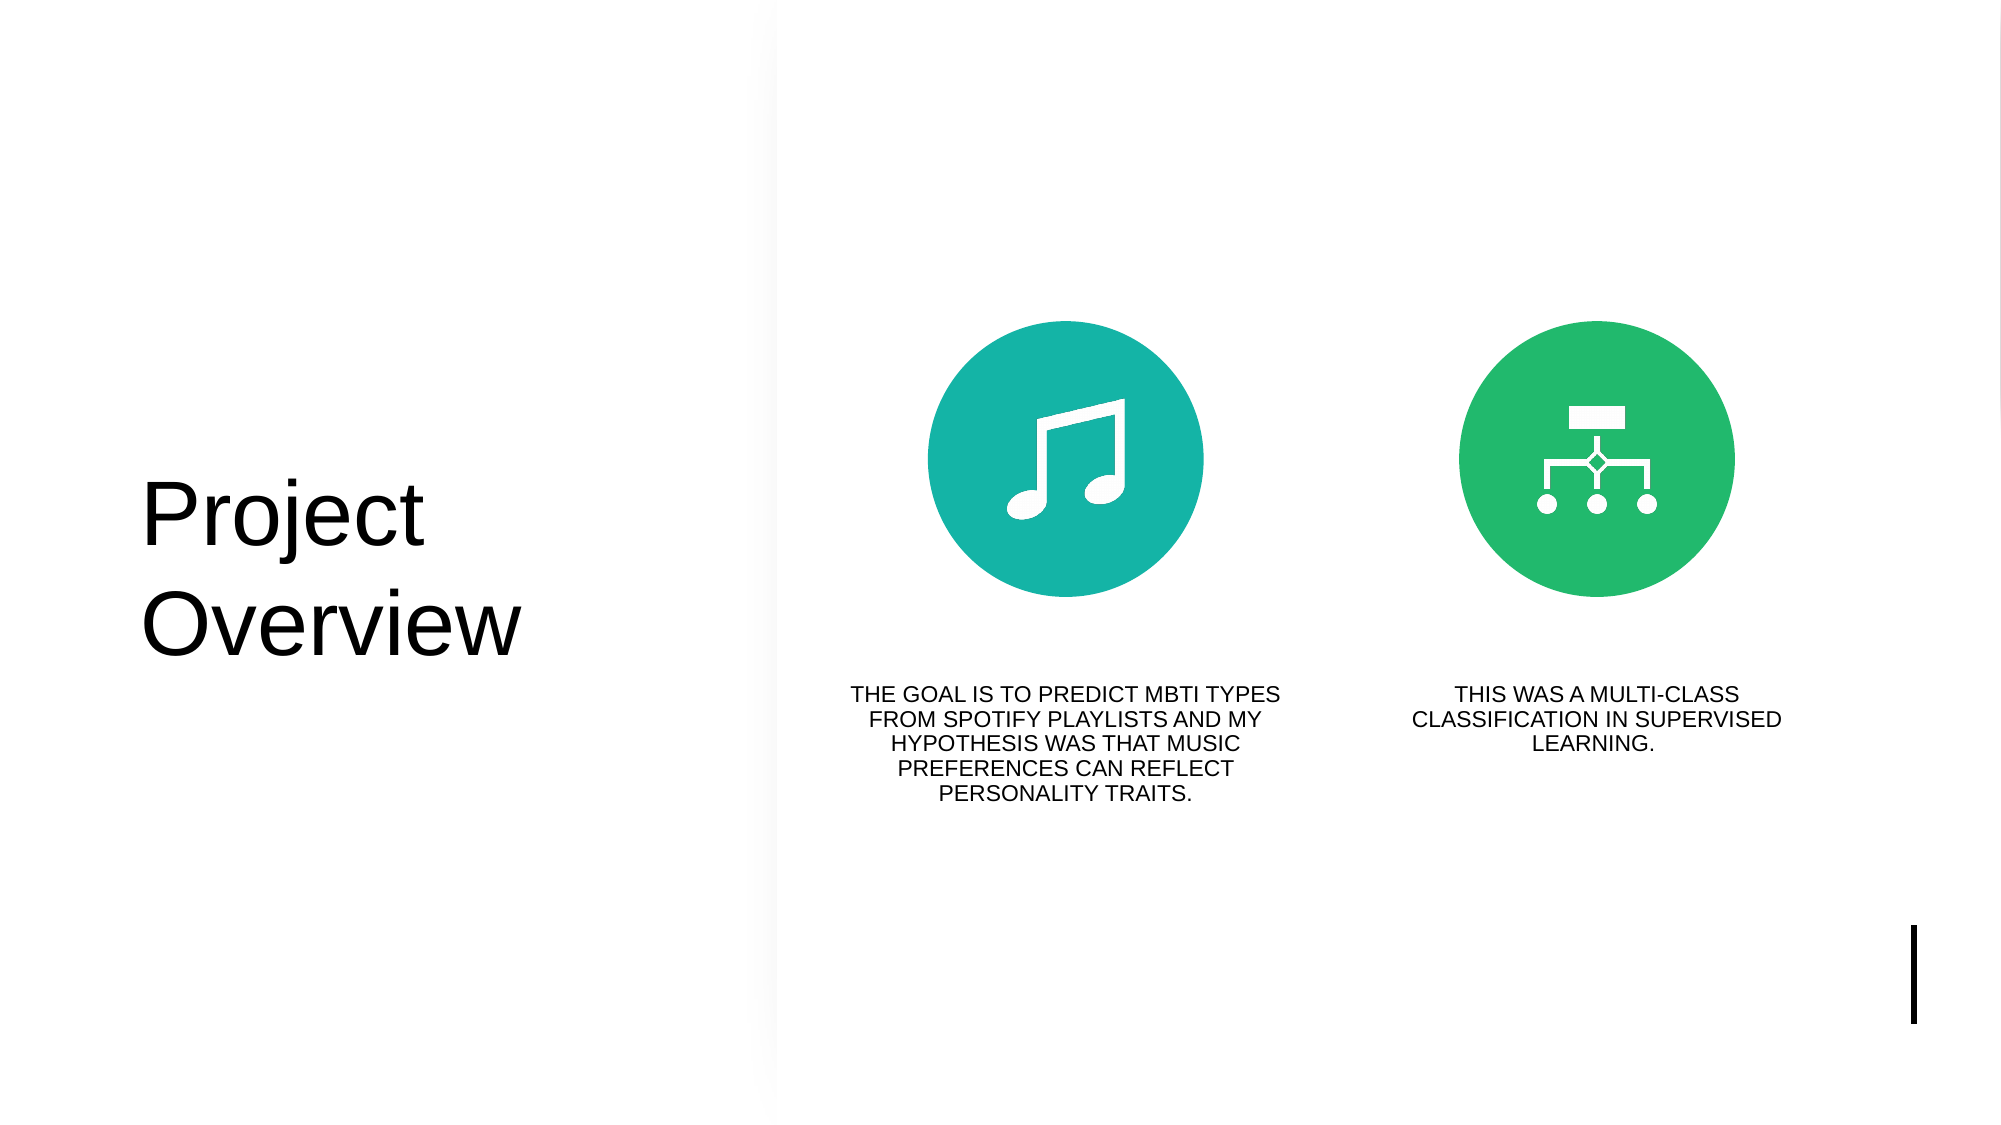

The goal is to predict MBTI types from Spotify playlists and my hypothesis was that music preferences can reflect personality traits.
This was a multi-class classification in supervised learning.
# Project Overview